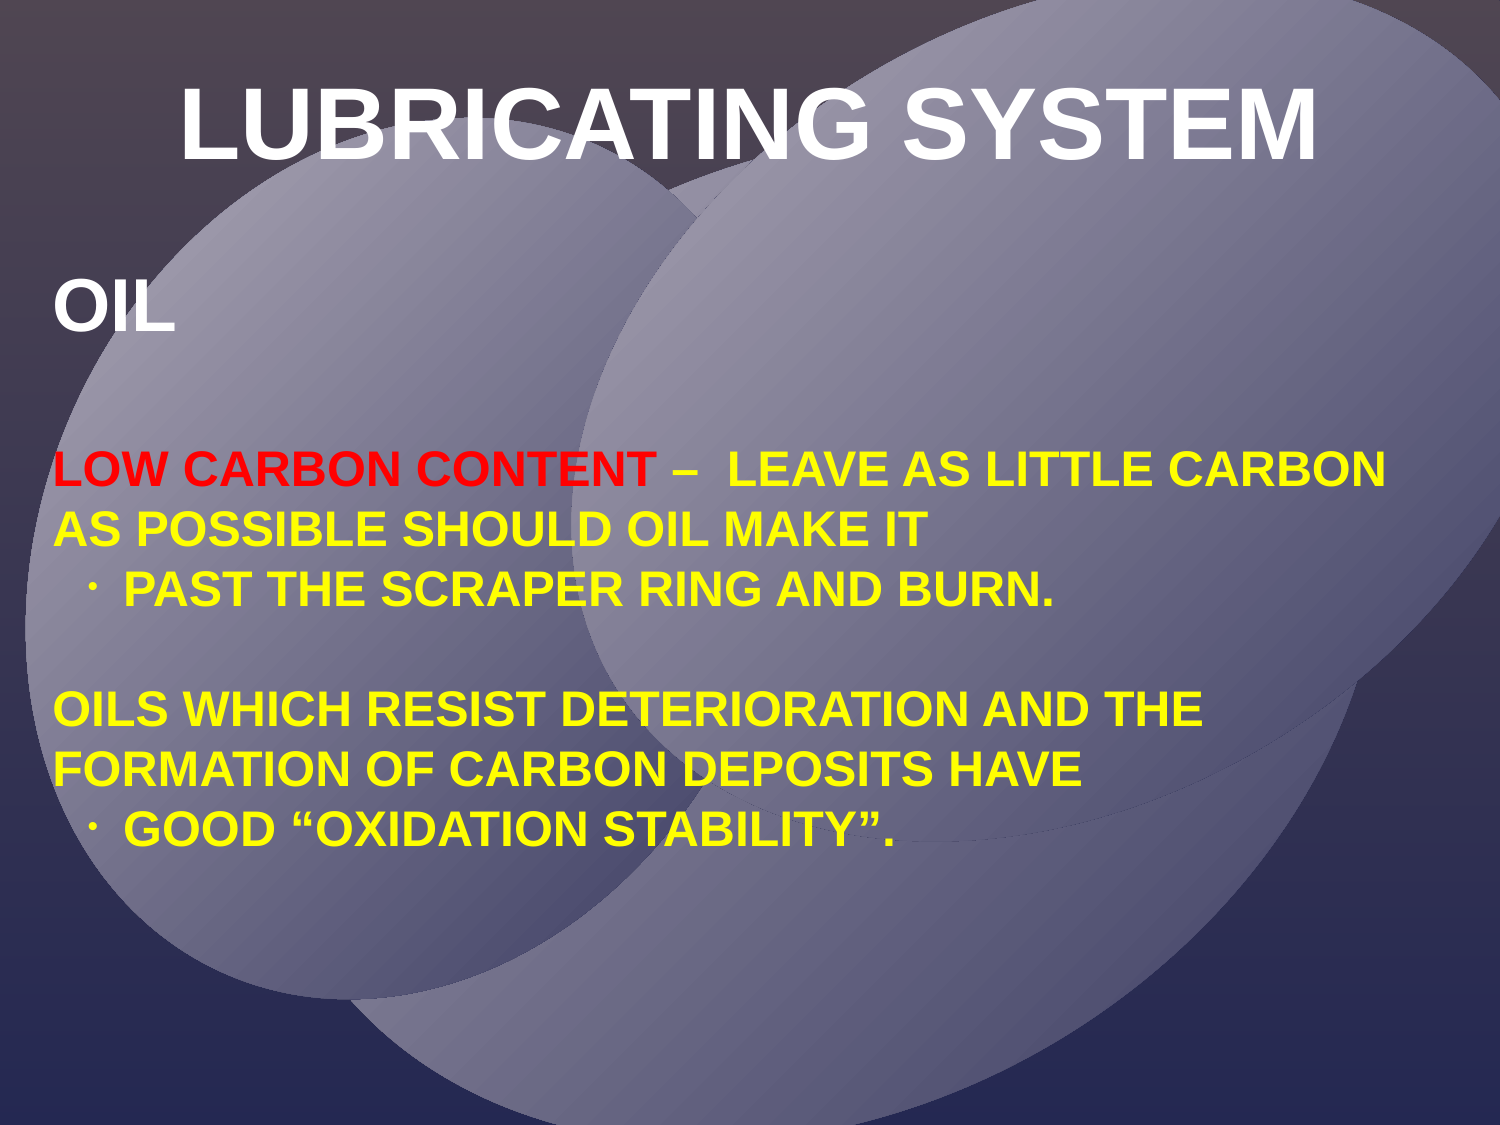

LUBRICATING SYSTEM
OIL

LOW CARBON CONTENT –  LEAVE AS LITTLE CARBON AS POSSIBLE SHOULD OIL MAKE IT
PAST THE SCRAPER RING AND BURN.

OILS WHICH RESIST DETERIORATION AND THE FORMATION OF CARBON DEPOSITS HAVE
GOOD “OXIDATION STABILITY”.